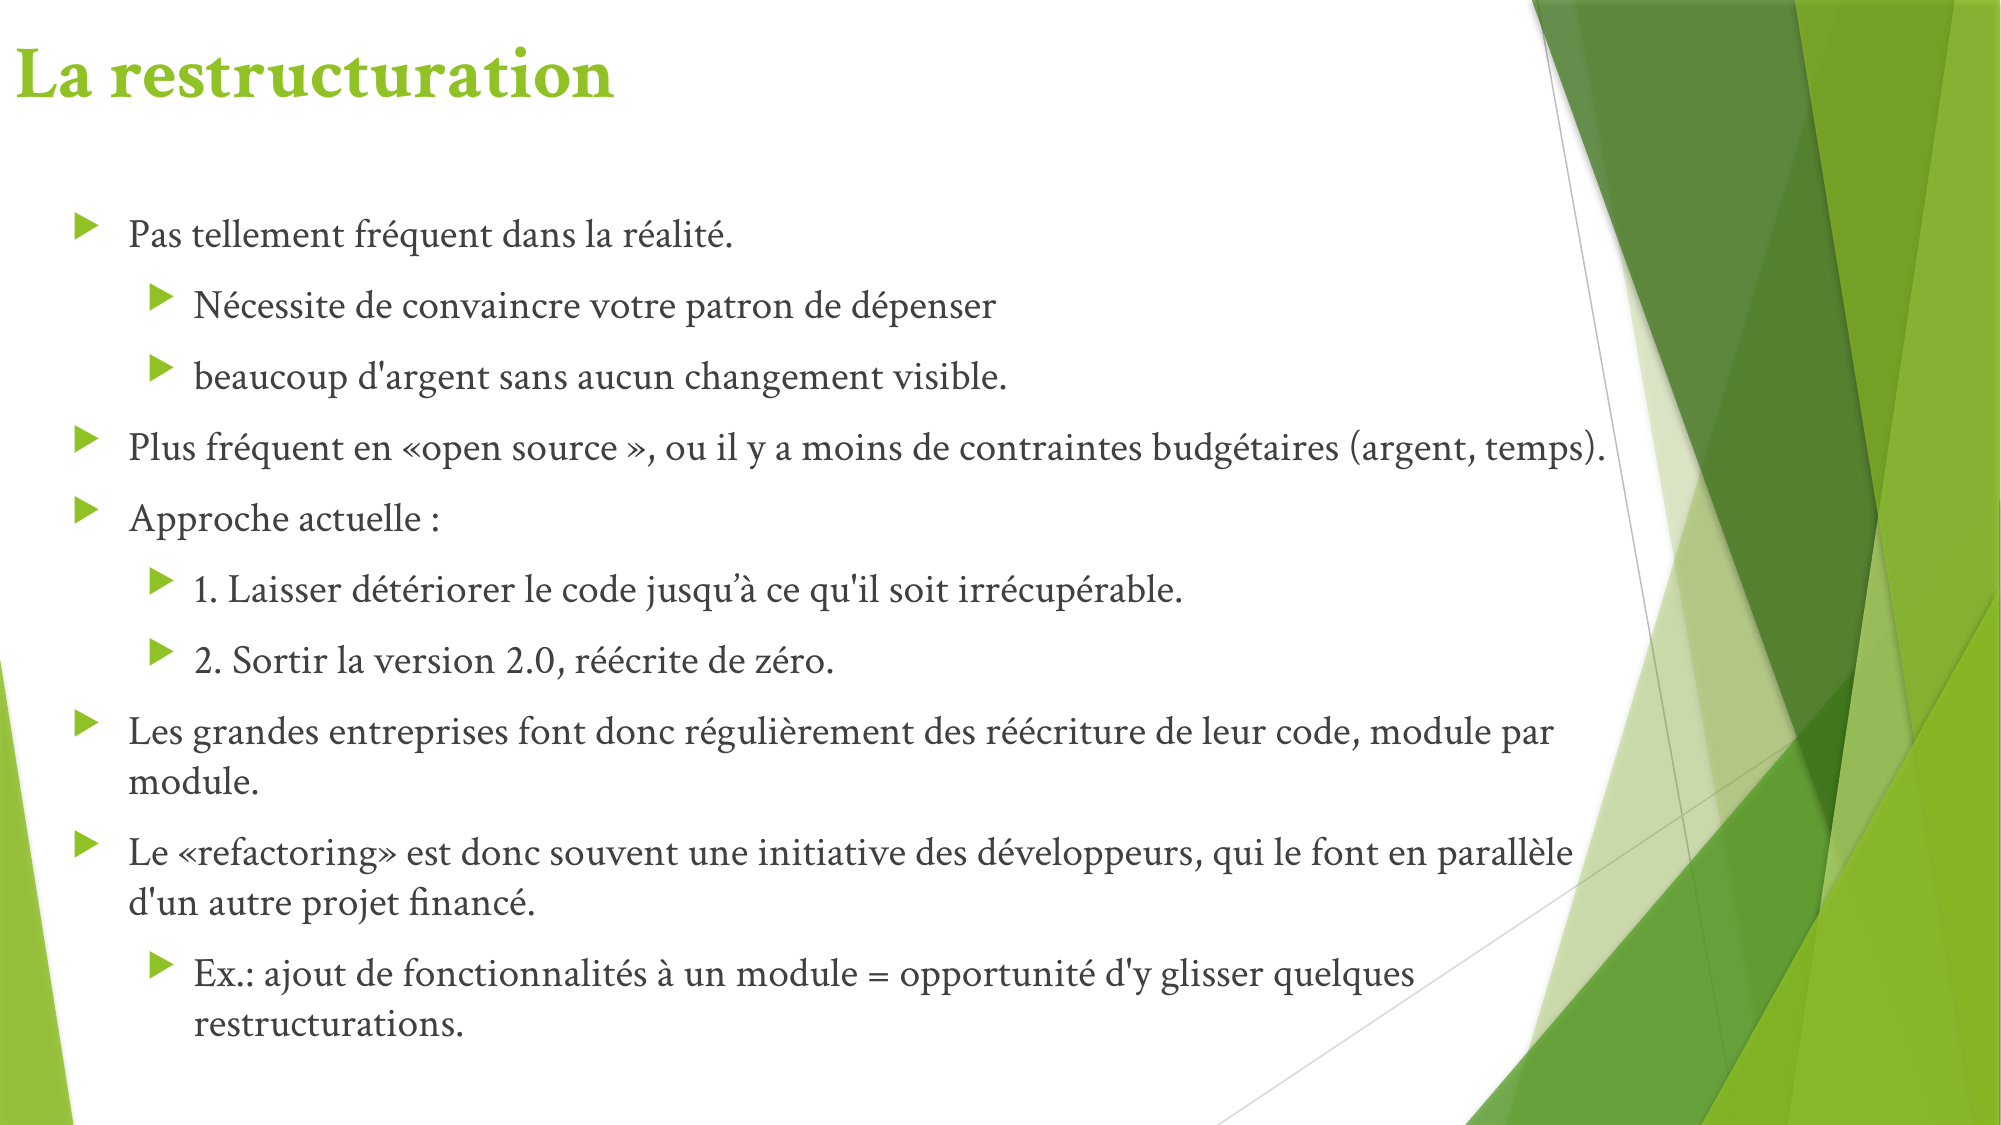

# La restructuration
Pas tellement fréquent dans la réalité.
Nécessite de convaincre votre patron de dépenser
beaucoup d'argent sans aucun changement visible.
Plus fréquent en «open source », ou il y a moins de contraintes budgétaires (argent, temps).
Approche actuelle :
1. Laisser détériorer le code jusqu’à ce qu'il soit irrécupérable.
2. Sortir la version 2.0, réécrite de zéro.
Les grandes entreprises font donc régulièrement des réécriture de leur code, module par module.
Le «refactoring» est donc souvent une initiative des développeurs, qui le font en parallèle d'un autre projet financé.
Ex.: ajout de fonctionnalités à un module = opportunité d'y glisser quelques restructurations.